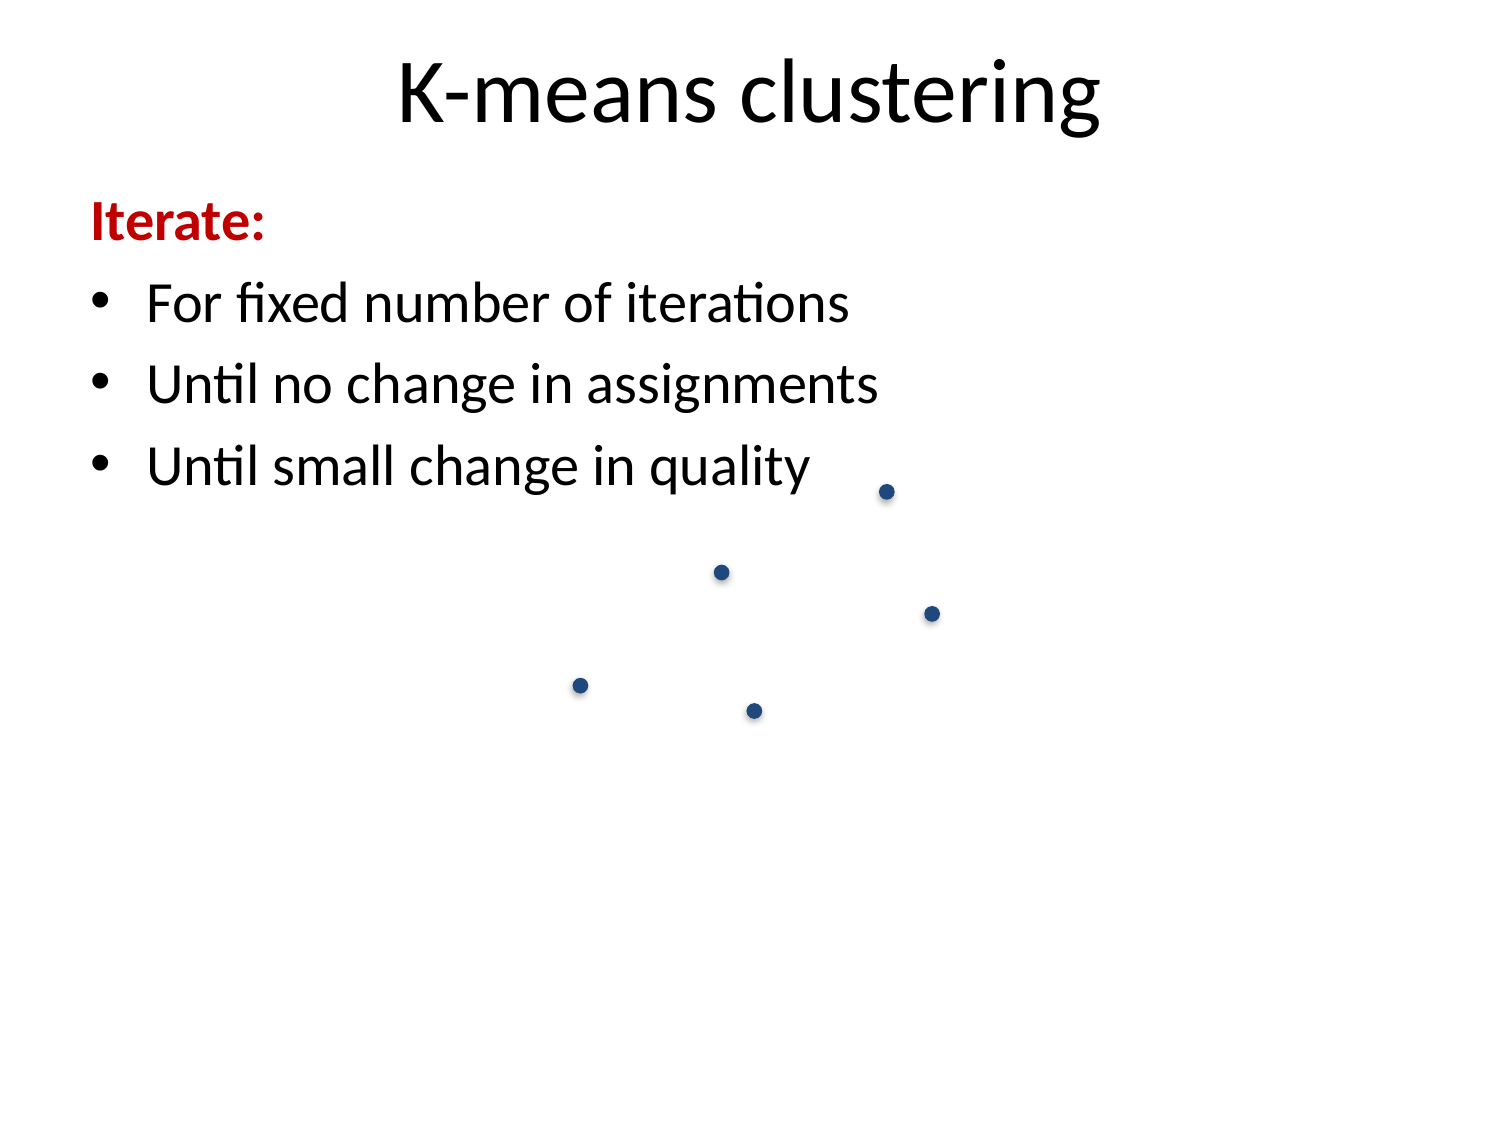

# K-means clustering
Iterate:
For fixed number of iterations
Until no change in assignments
Until small change in quality